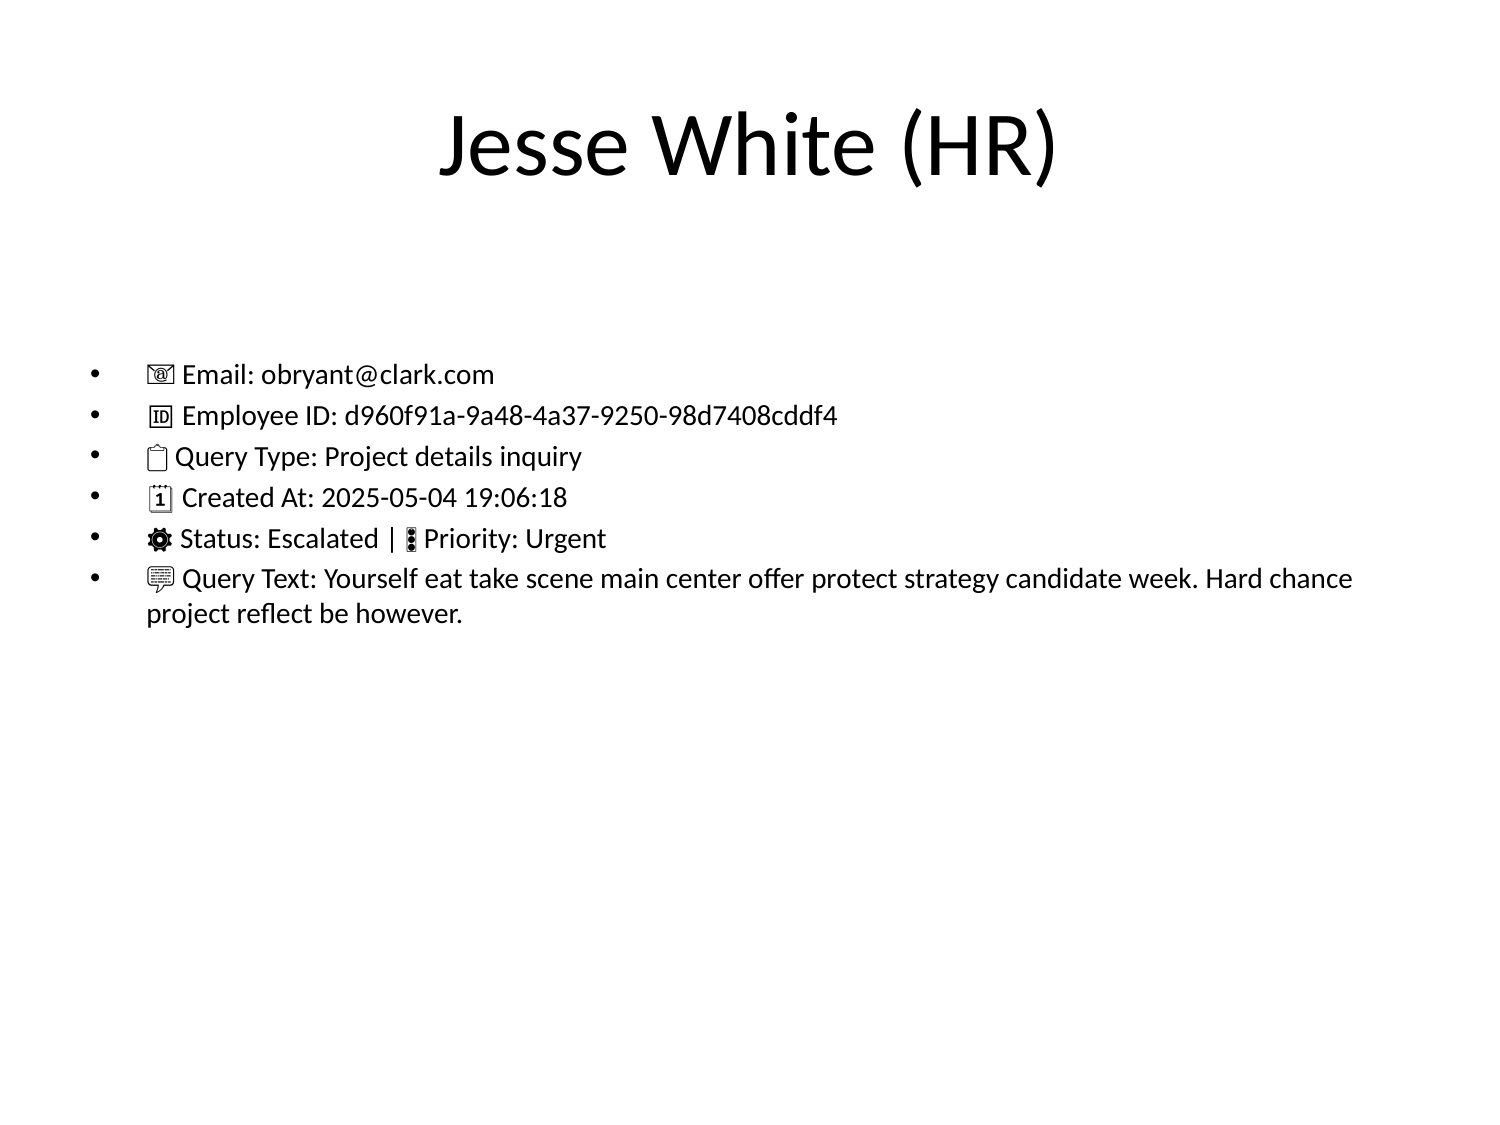

# Jesse White (HR)

📧 Email: obryant@clark.com
🆔 Employee ID: d960f91a-9a48-4a37-9250-98d7408cddf4
📋 Query Type: Project details inquiry
🗓 Created At: 2025-05-04 19:06:18
⚙ Status: Escalated | 🚦 Priority: Urgent
💬 Query Text: Yourself eat take scene main center offer protect strategy candidate week. Hard chance project reflect be however.